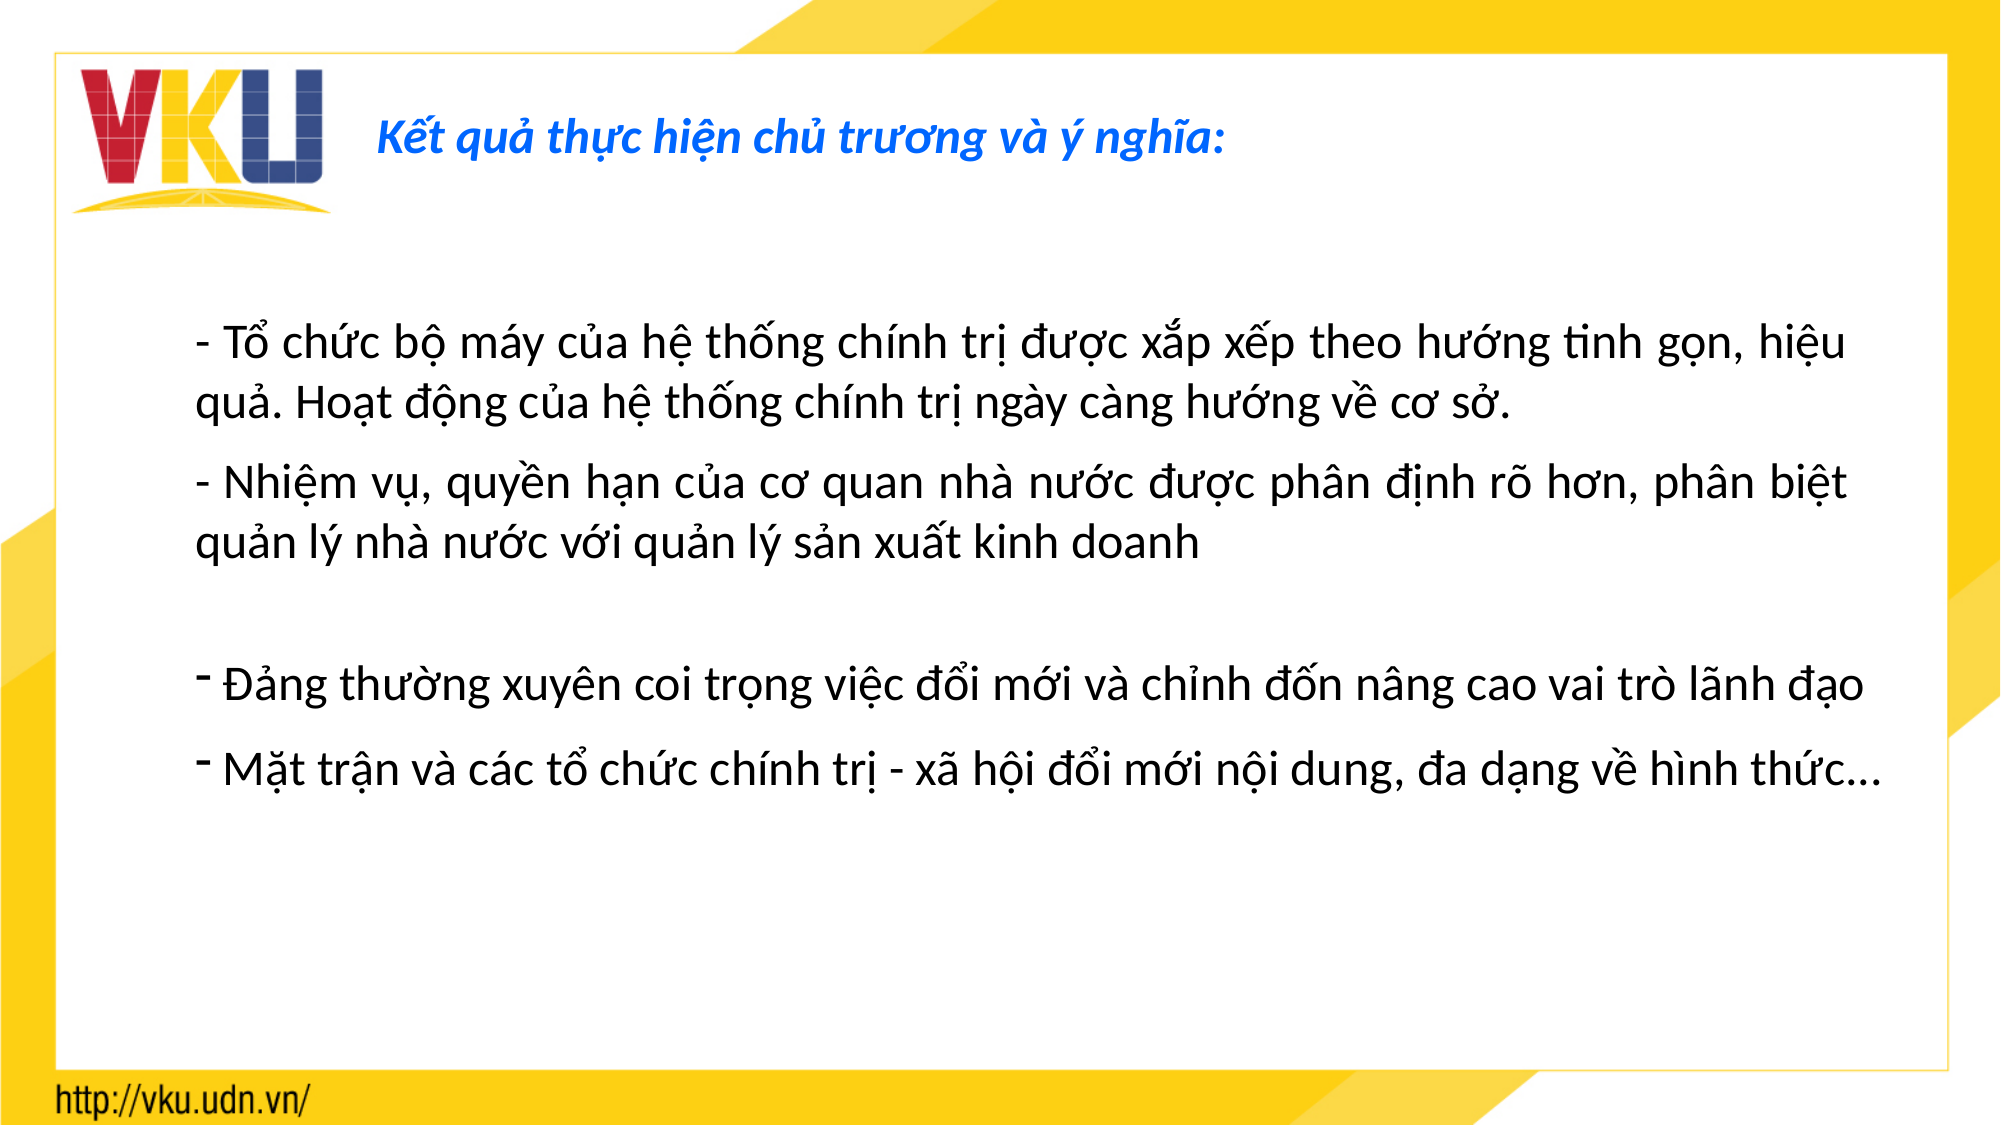

Kết quả thực hiện chủ trương và ý nghĩa:
- Tổ chức bộ máy của hệ thống chính trị được xắp xếp theo hướng tinh gọn, hiệu quả. Hoạt động của hệ thống chính trị ngày càng hướng về cơ sở.
- Nhiệm vụ, quyền hạn của cơ quan nhà nước được phân định rõ hơn, phân biệt quản lý nhà nước với quản lý sản xuất kinh doanh
 Đảng thường xuyên coi trọng việc đổi mới và chỉnh đốn nâng cao vai trò lãnh đạo
 Mặt trận và các tổ chức chính trị - xã hội đổi mới nội dung, đa dạng về hình thức...